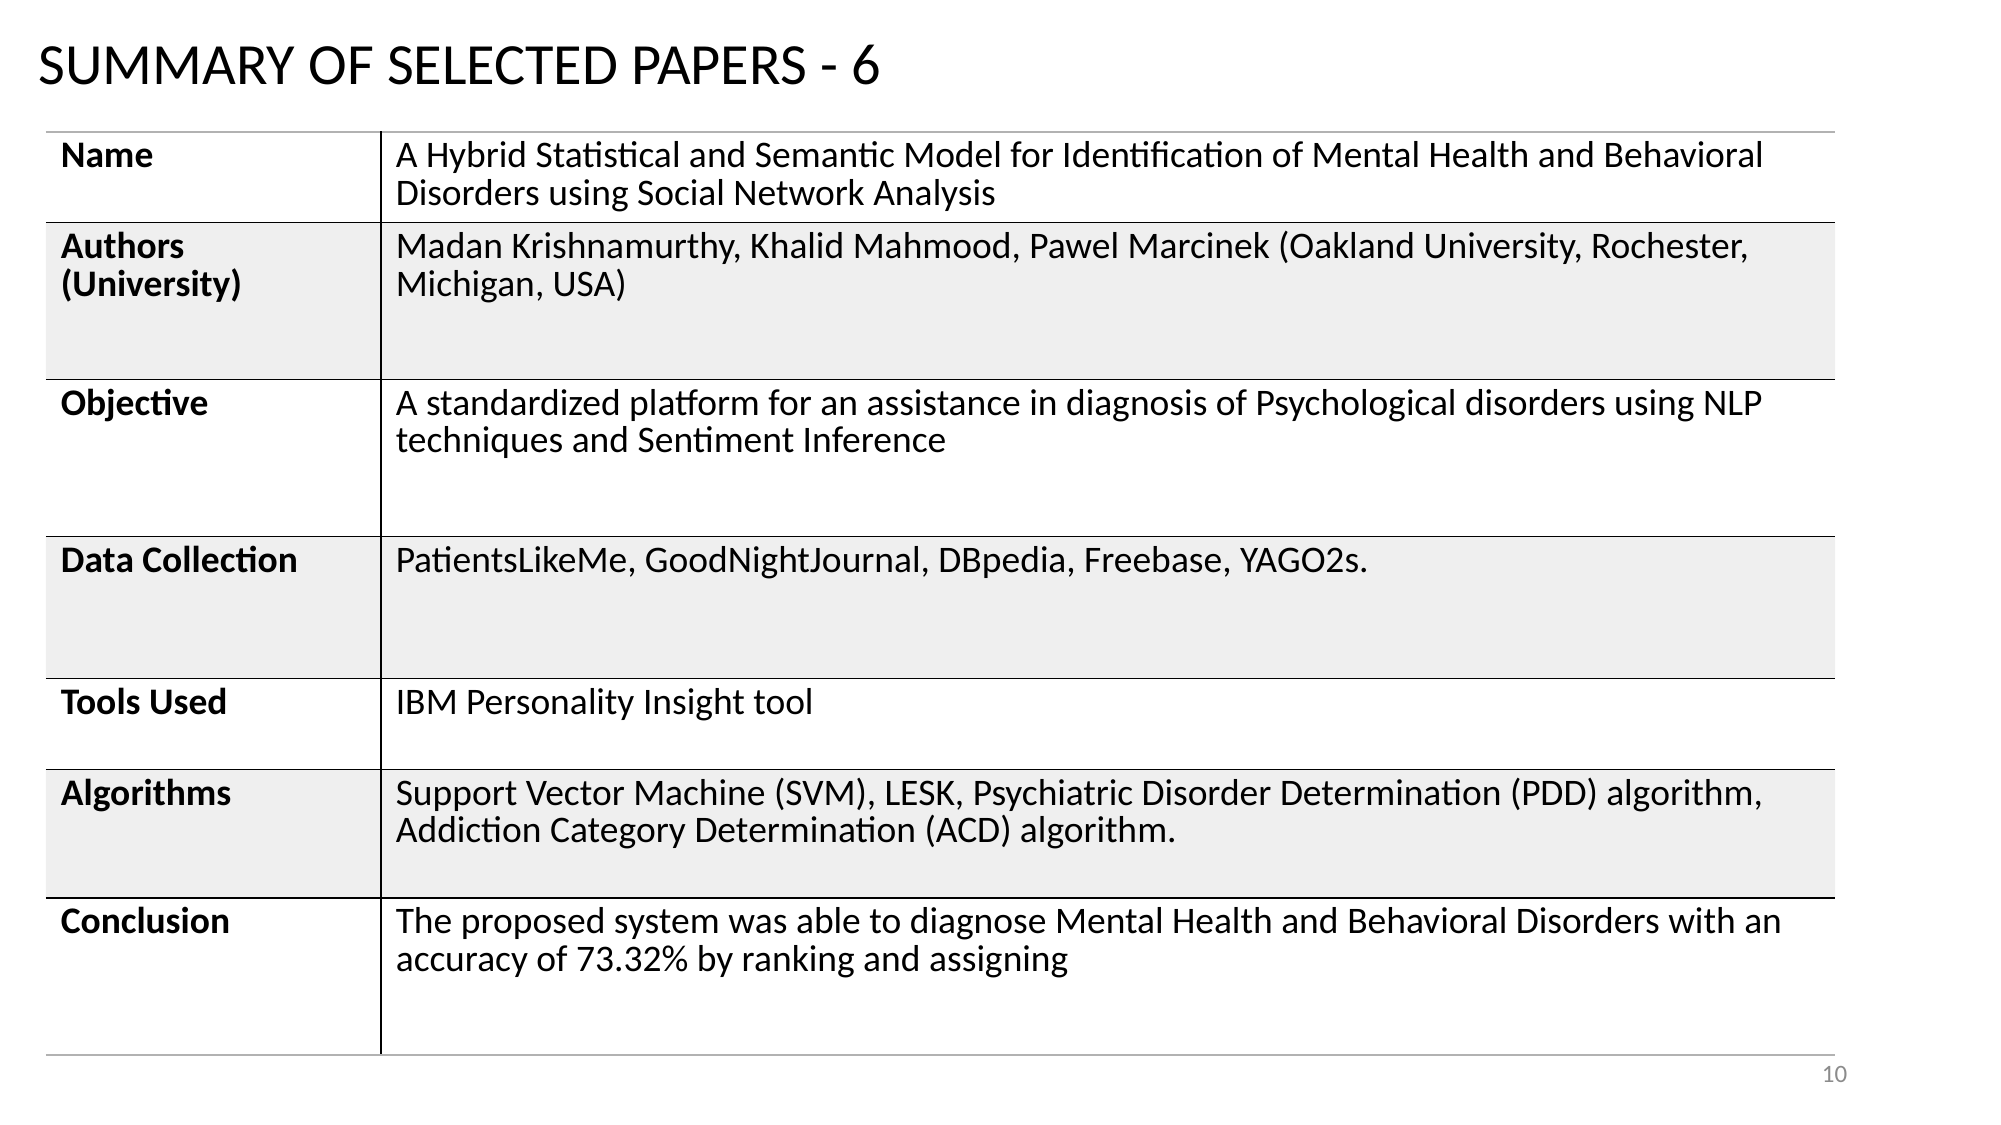

# SUMMARY OF SELECTED PAPERS - 6
| Name | A Hybrid Statistical and Semantic Model for Identification of Mental Health and Behavioral Disorders using Social Network Analysis |
| --- | --- |
| Authors (University) | Madan Krishnamurthy, Khalid Mahmood, Pawel Marcinek (Oakland University, Rochester, Michigan, USA) |
| Objective | A standardized platform for an assistance in diagnosis of Psychological disorders using NLP techniques and Sentiment Inference |
| Data Collection | PatientsLikeMe, GoodNightJournal, DBpedia, Freebase, YAGO2s. |
| Tools Used | IBM Personality Insight tool |
| Algorithms | Support Vector Machine (SVM), LESK, Psychiatric Disorder Determination (PDD) algorithm, Addiction Category Determination (ACD) algorithm. |
| Conclusion | The proposed system was able to diagnose Mental Health and Behavioral Disorders with an accuracy of 73.32% by ranking and assigning |
10